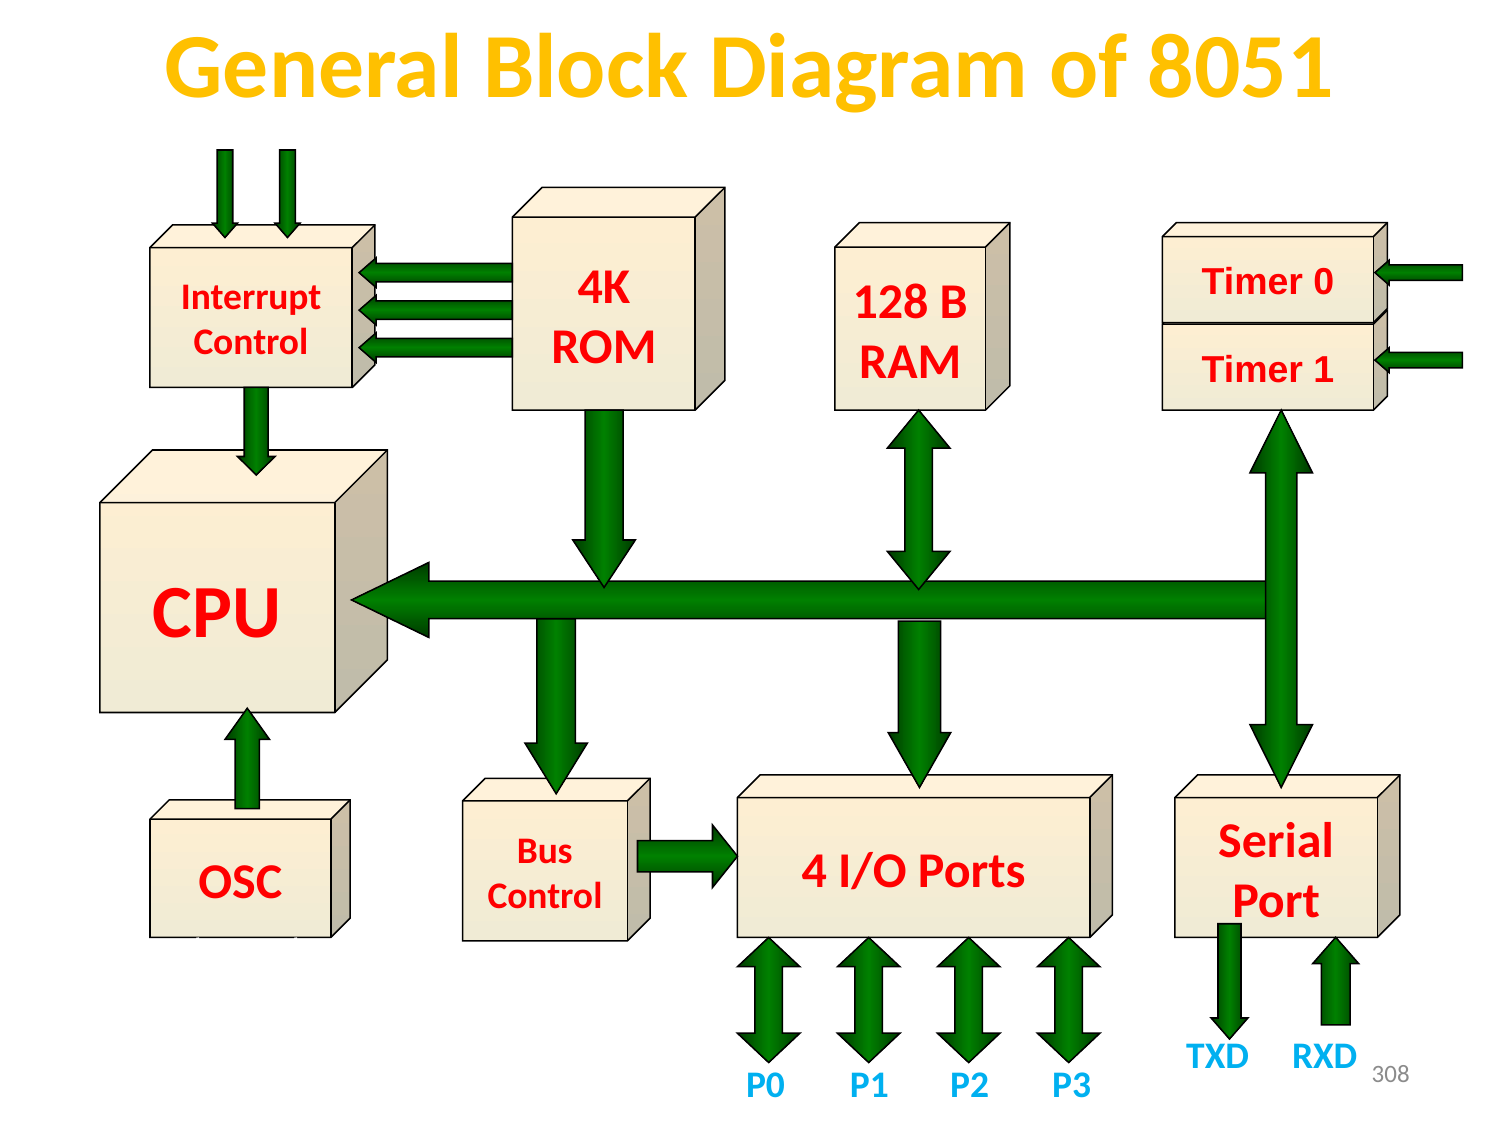

General Block Diagram of 8051

4K
ROM
Timer 0
Timer 1
128 B
RAM
Interrupt
Control

CPU

4 I/O Ports
Serial
Port
Bus
Control
OSC

P0

P1

P2

P3

RXD

TXD
308